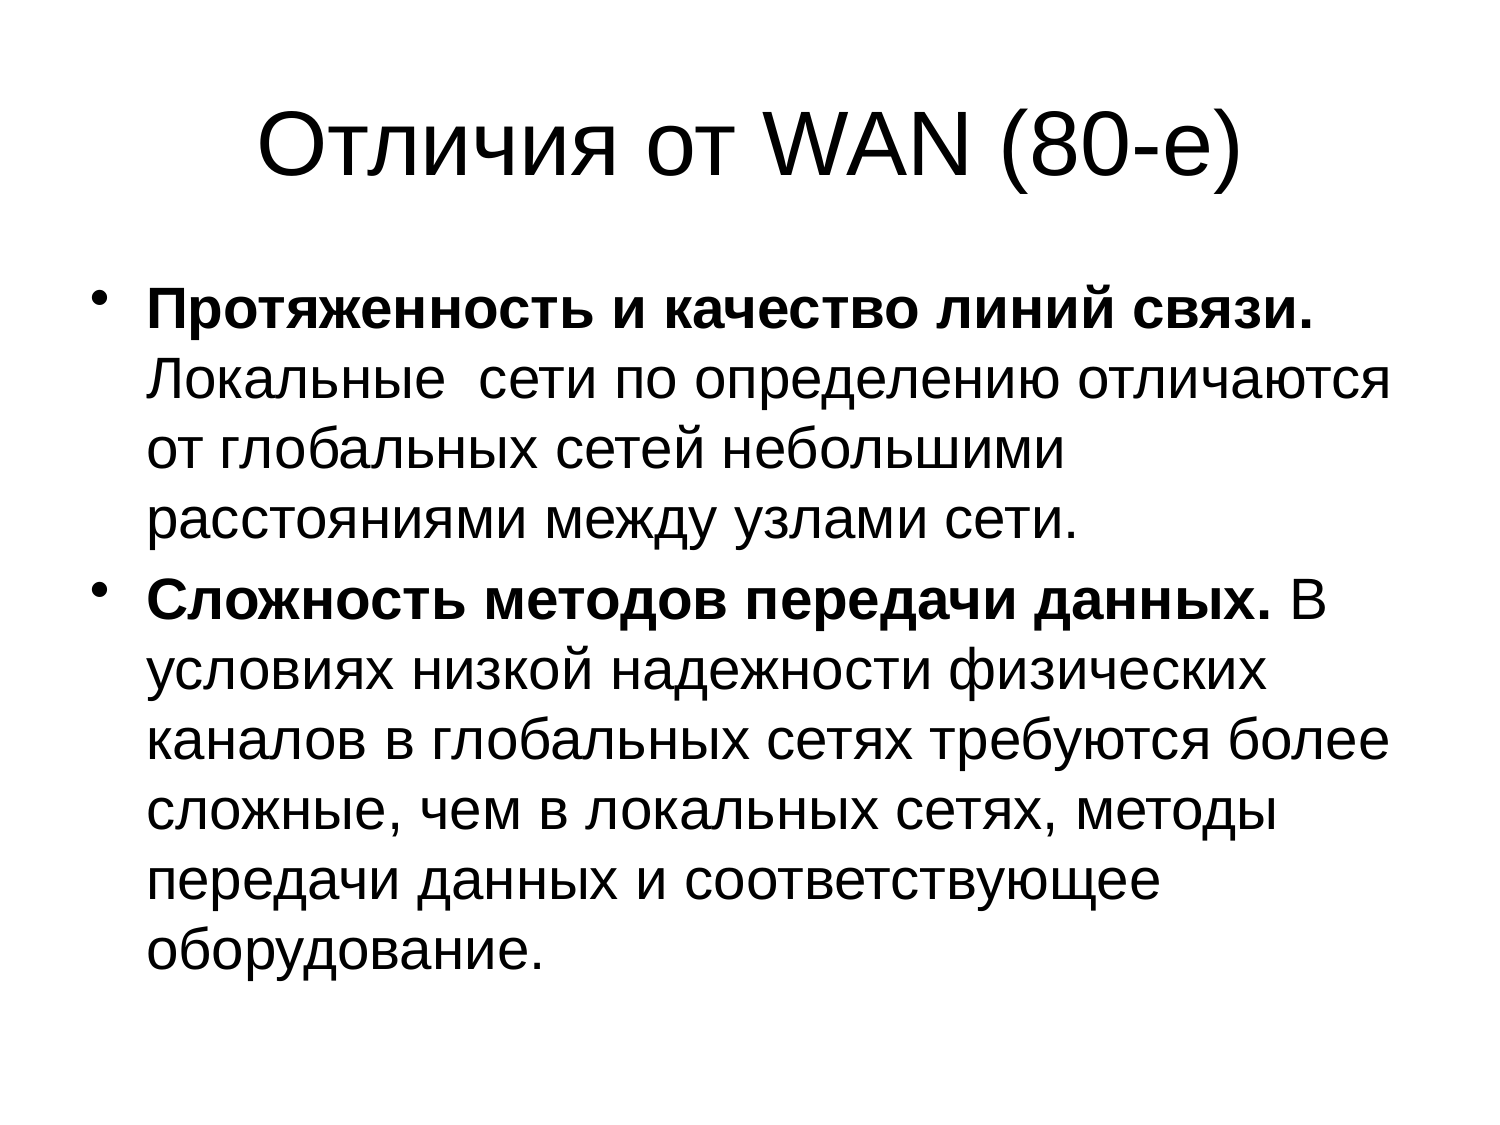

# Отличия от WAN (80-е)
Протяженность и качество линий связи. Локальные  сети по определению отличаются от глобальных сетей небольшими расстояниями между узлами сети.
Сложность методов передачи данных. В условиях низкой надежности физических каналов в глобальных сетях требуются более сложные, чем в локальных сетях, методы передачи данных и соответствующее оборудование.